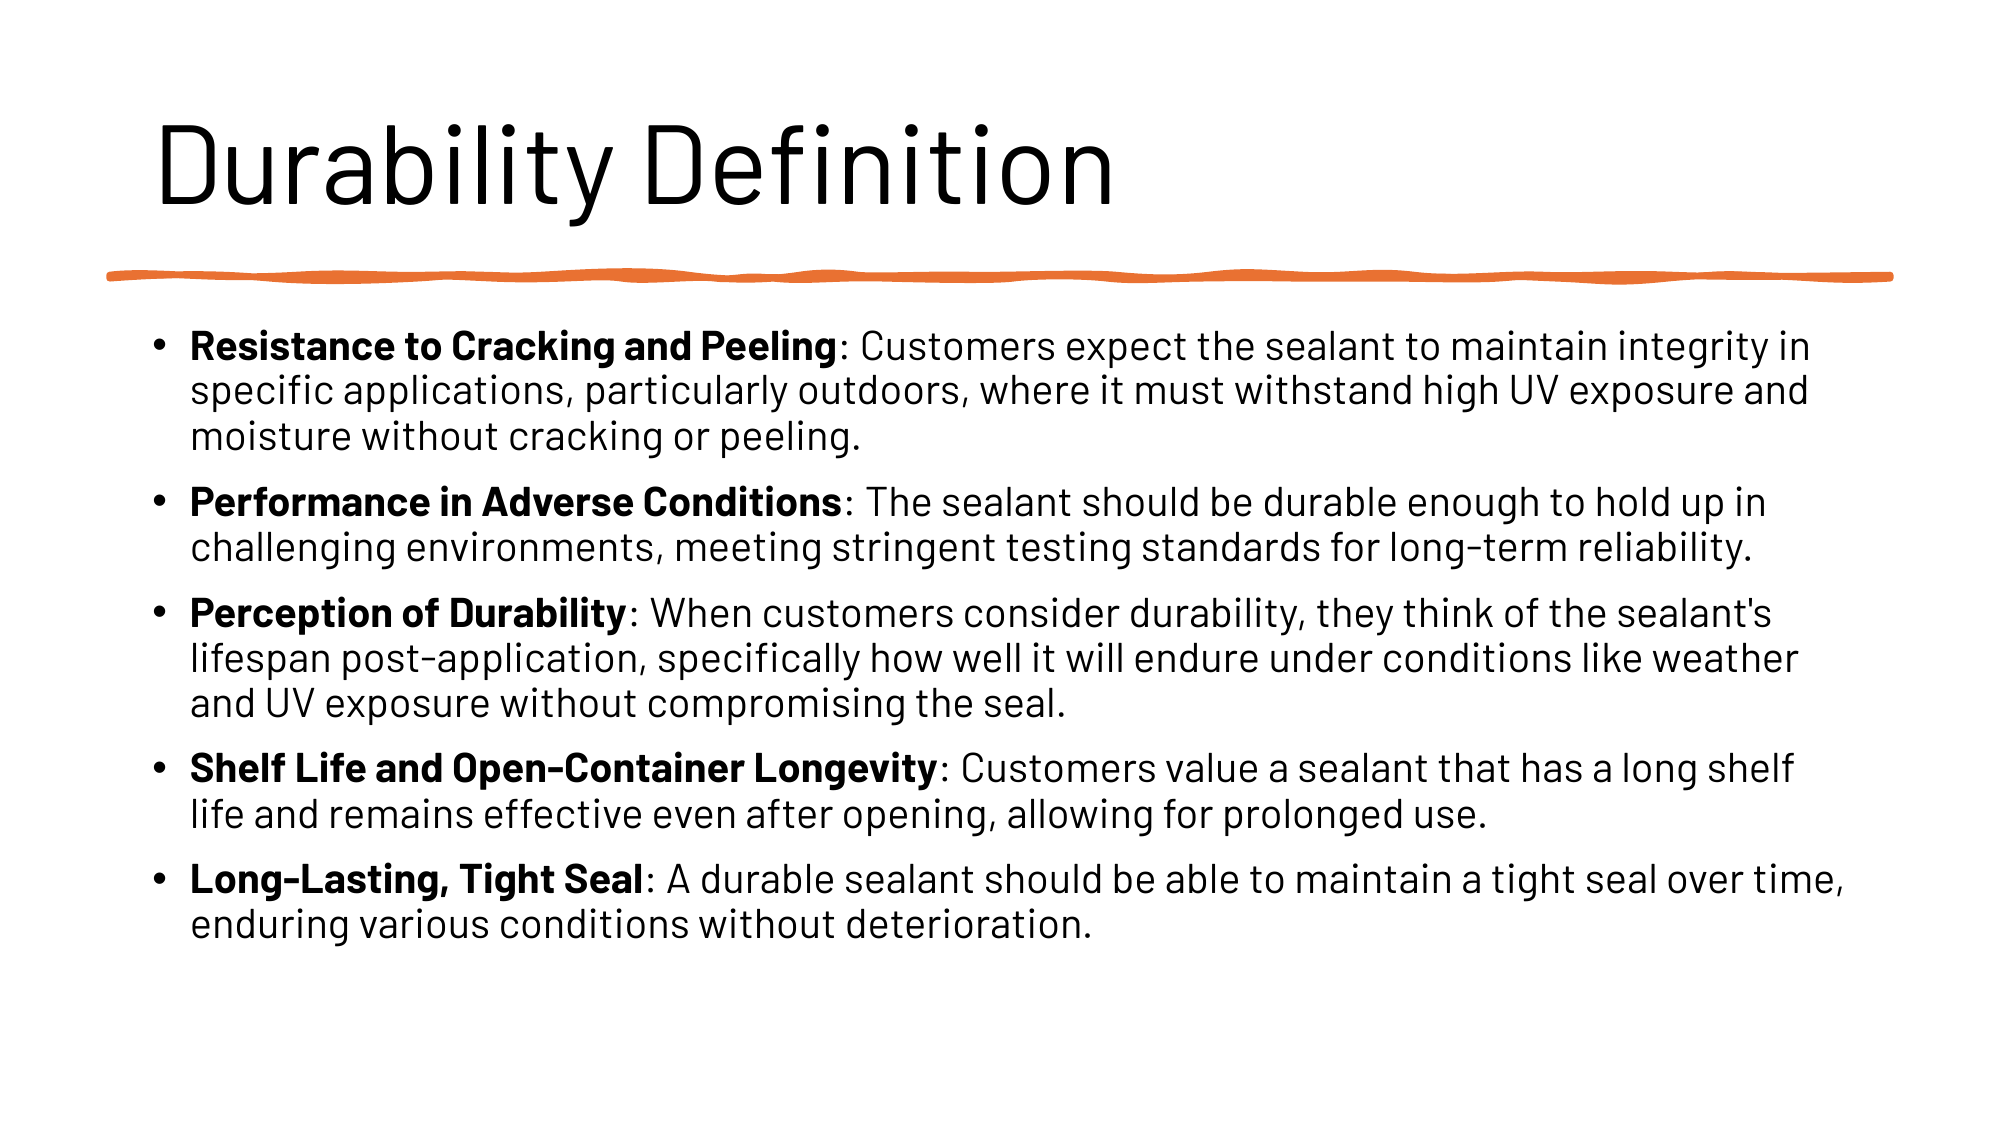

# Durability Definition

Resistance to Cracking and Peeling: Customers expect the sealant to maintain integrity in specific applications, particularly outdoors, where it must withstand high UV exposure and moisture without cracking or peeling.
Performance in Adverse Conditions: The sealant should be durable enough to hold up in challenging environments, meeting stringent testing standards for long-term reliability.
Perception of Durability: When customers consider durability, they think of the sealant's lifespan post-application, specifically how well it will endure under conditions like weather and UV exposure without compromising the seal.
Shelf Life and Open-Container Longevity: Customers value a sealant that has a long shelf life and remains effective even after opening, allowing for prolonged use.
Long-Lasting, Tight Seal: A durable sealant should be able to maintain a tight seal over time, enduring various conditions without deterioration.